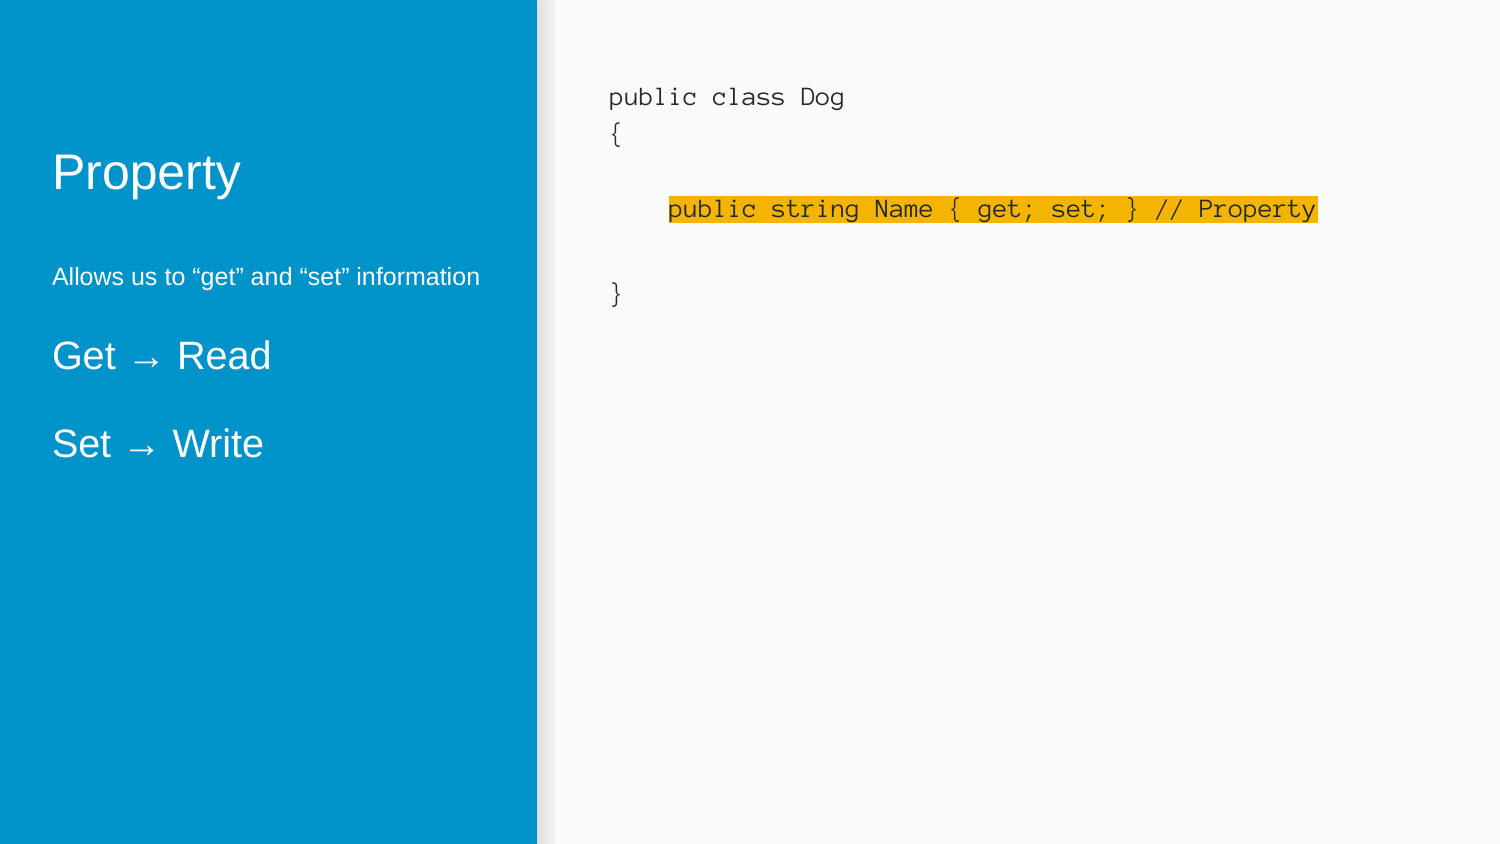

# Property
public class Dog
{

    public string Name { get; set; } // Property

}

Allows us to “get” and “set” information
Get → Read
Set → Write